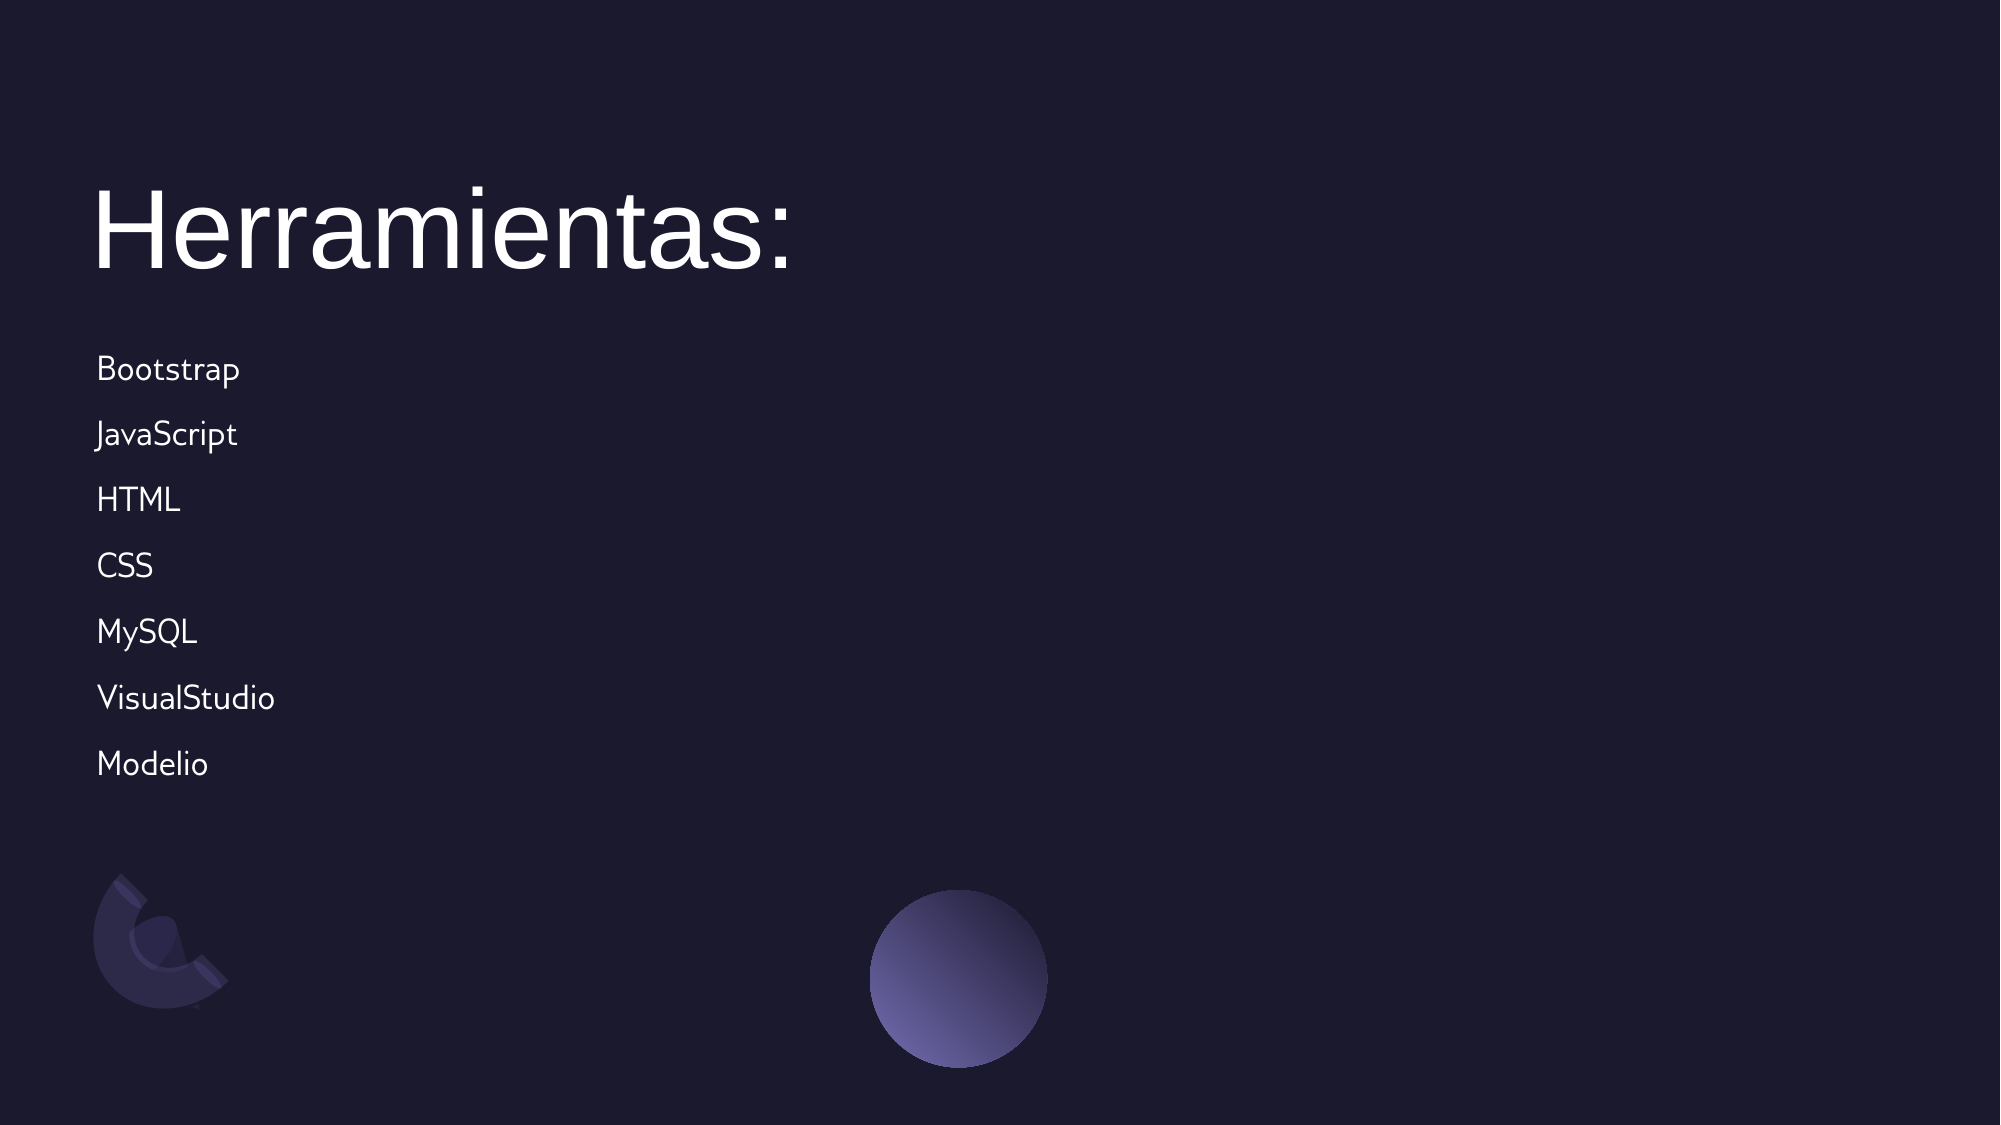

# Herramientas:
Bootstrap
JavaScript
HTML
CSS
MySQL
VisualStudio
Modelio